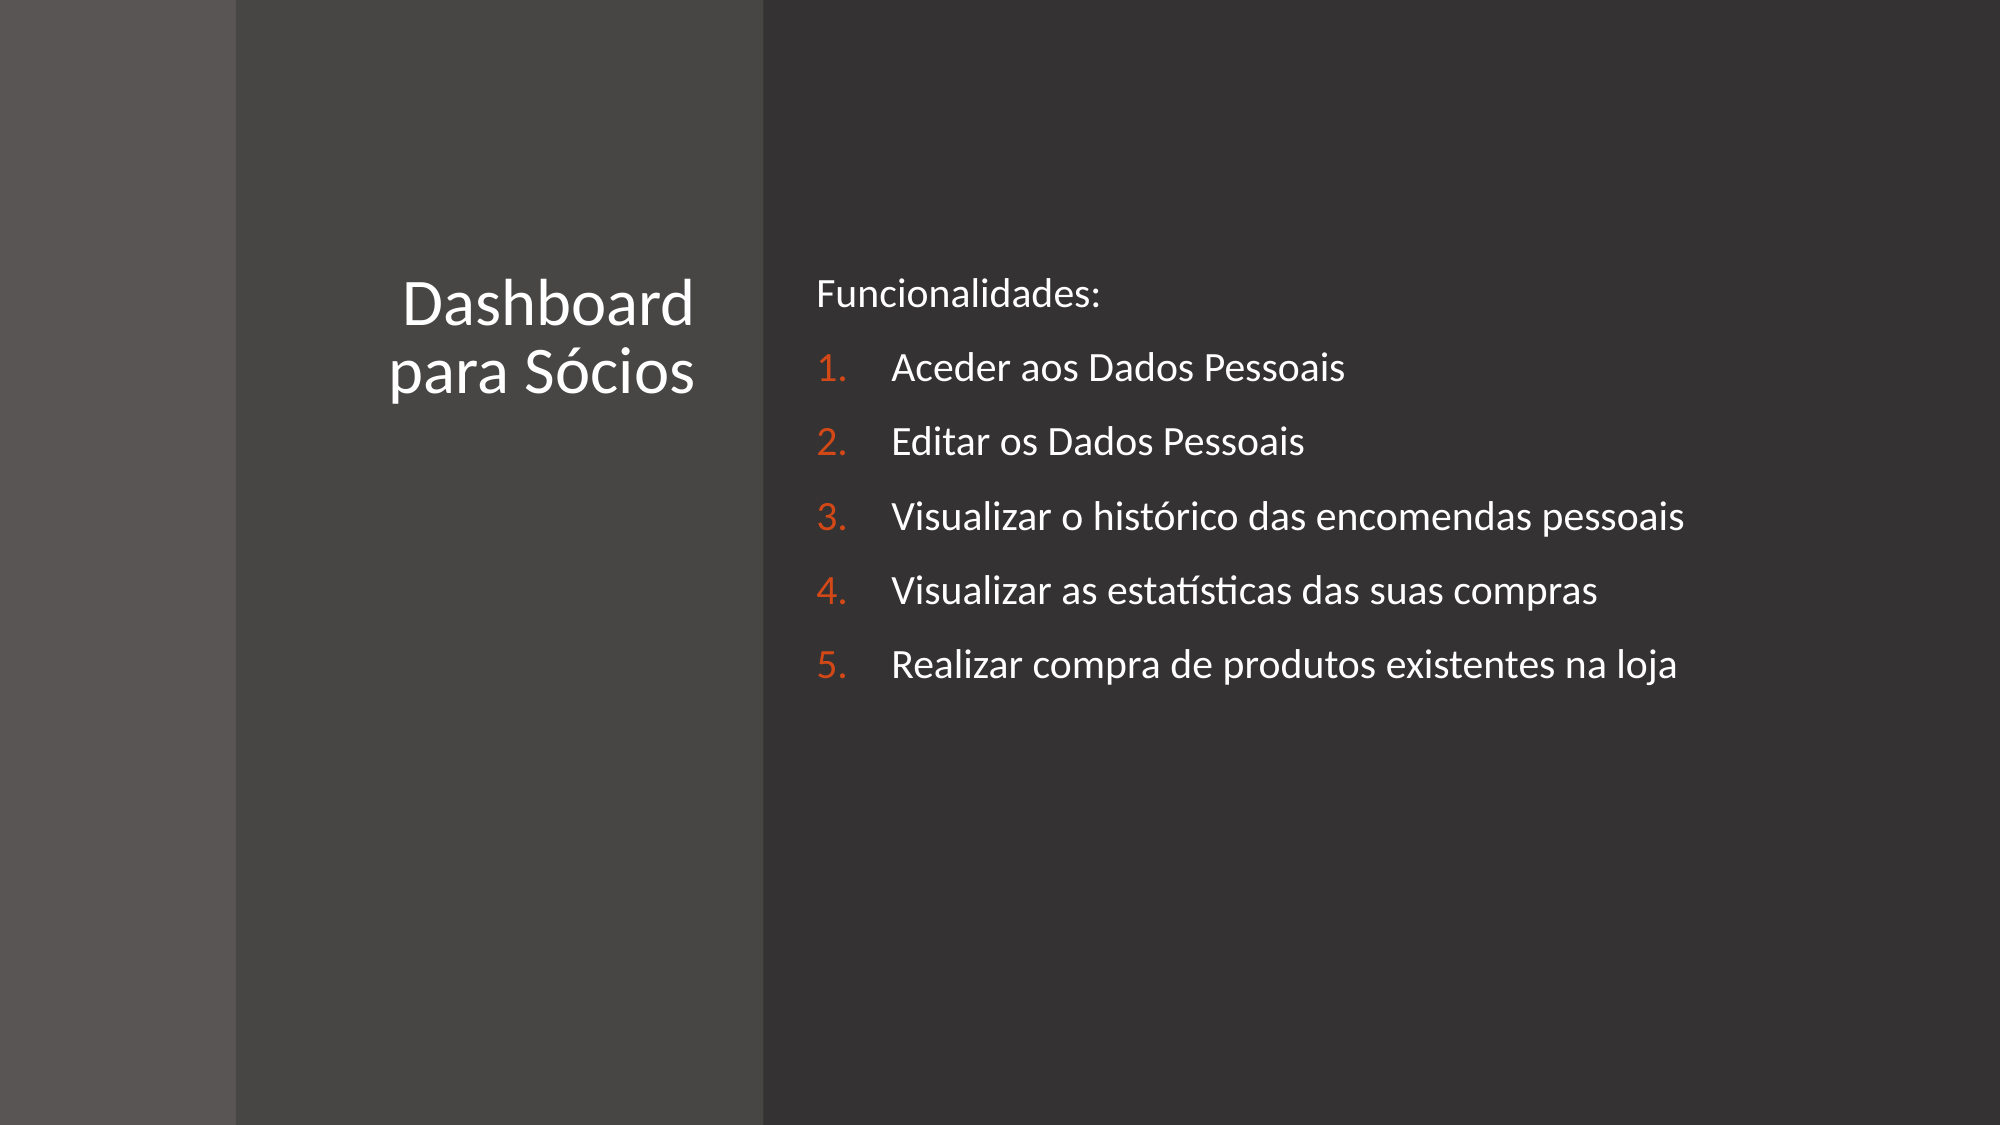

# Dashboard para Sócios
Funcionalidades:
Aceder aos Dados Pessoais
Editar os Dados Pessoais
Visualizar o histórico das encomendas pessoais
Visualizar as estatísticas das suas compras
Realizar compra de produtos existentes na loja